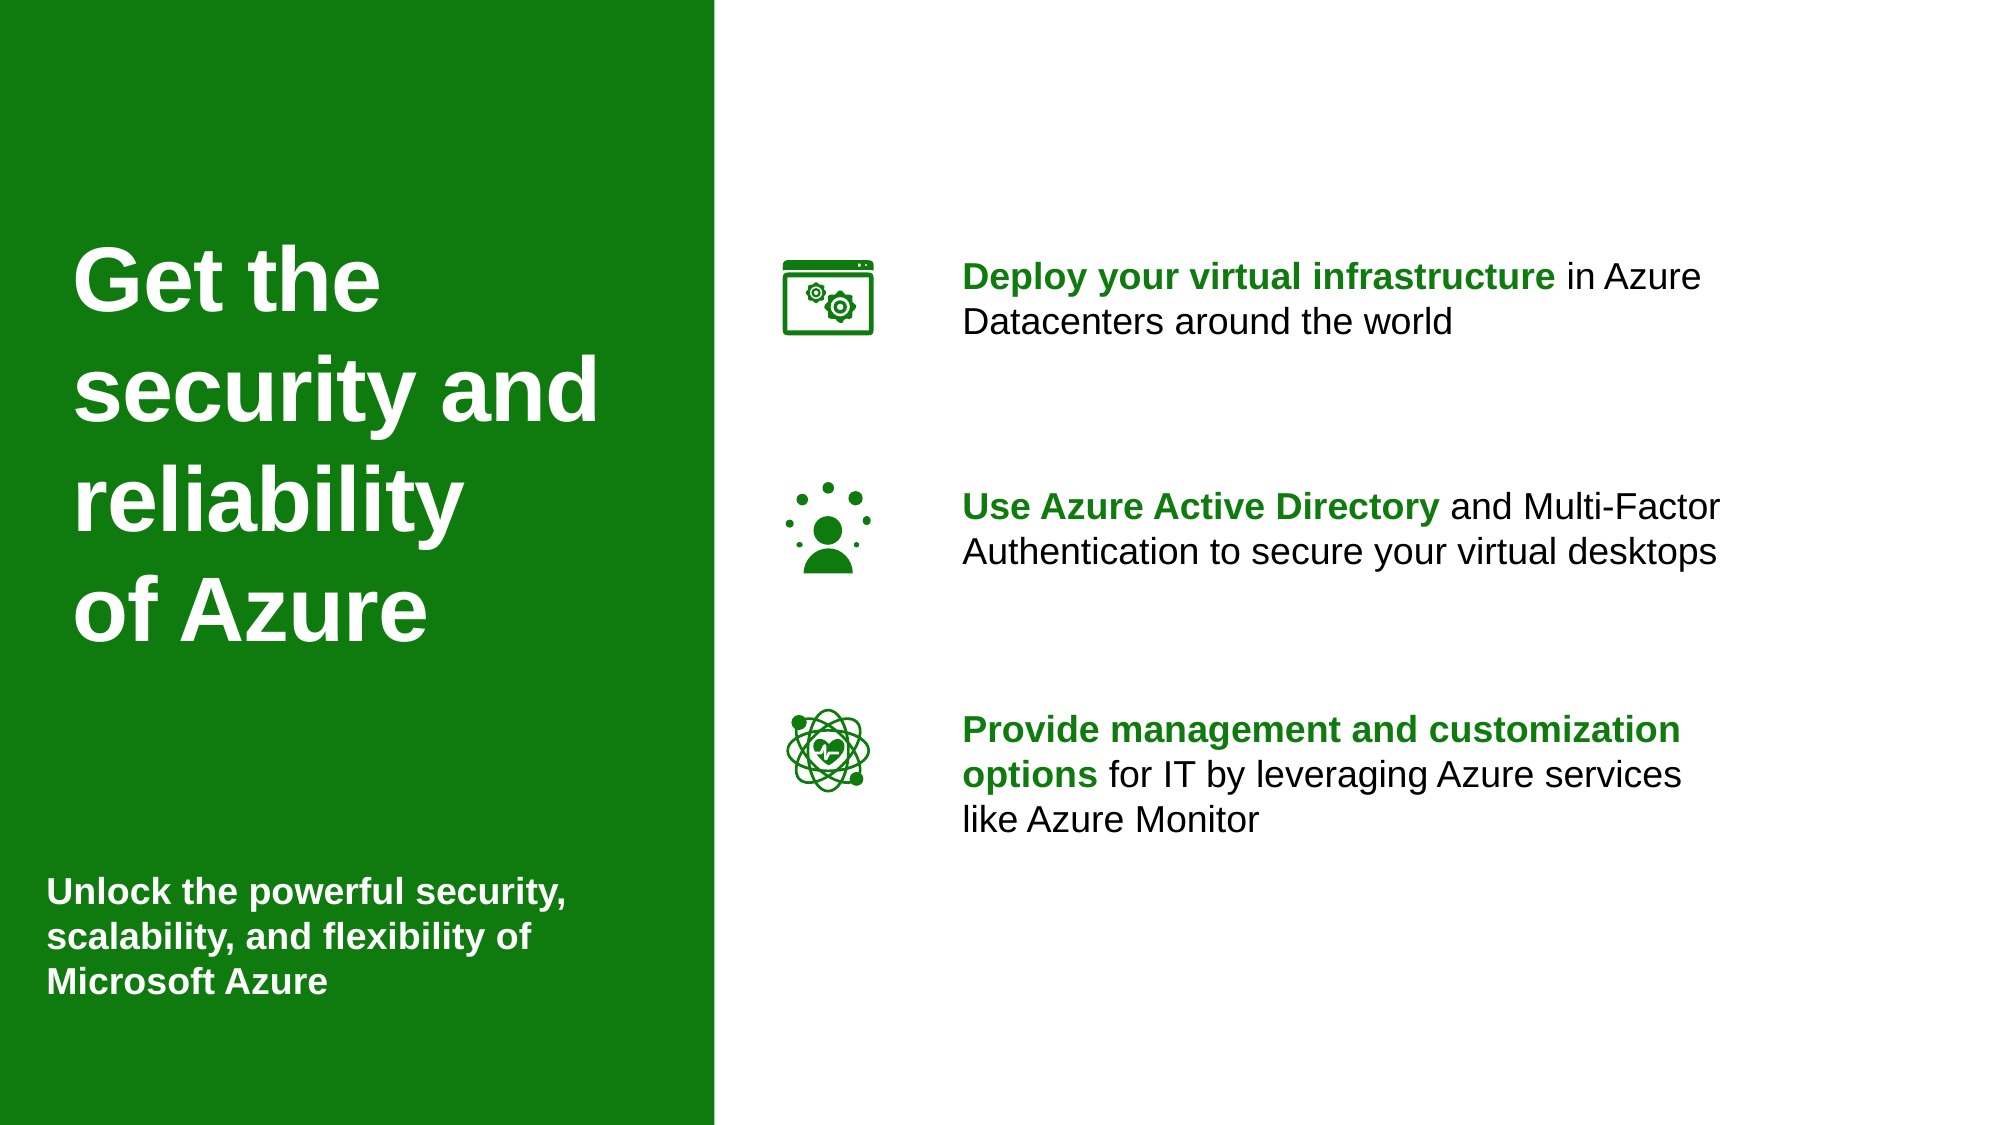

Get the security and reliability
of Azure
Deploy your virtual infrastructure in Azure Datacenters around the world

Use Azure Active Directory and Multi-Factor Authentication to secure your virtual desktops

Provide management and customization options for IT by leveraging Azure services like Azure Monitor

Unlock the powerful security, scalability, and flexibility of Microsoft Azure